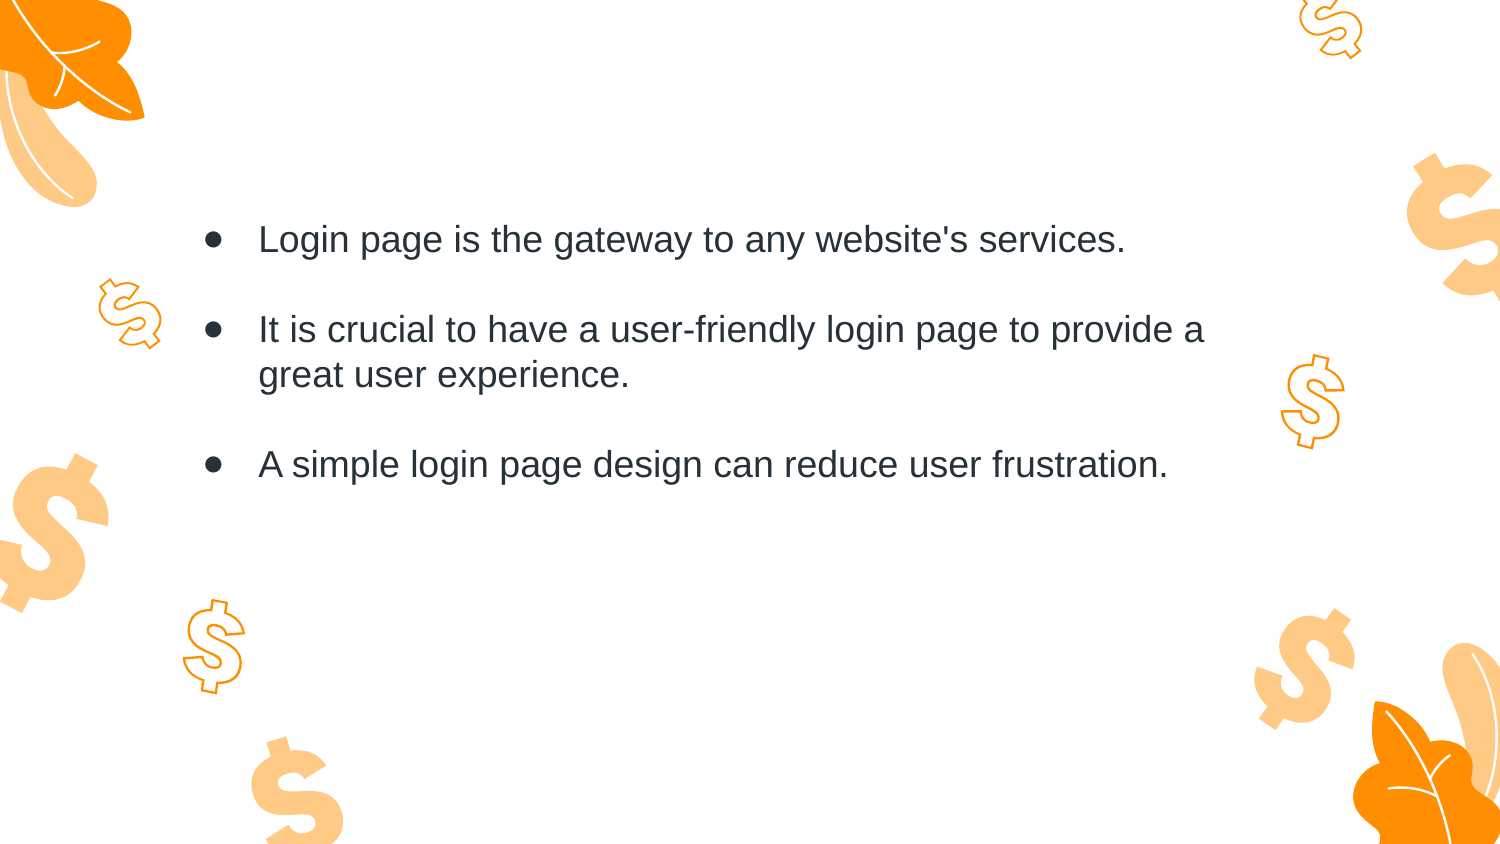

Login page is the gateway to any website's services.

It is crucial to have a user-friendly login page to provide a great user experience.

A simple login page design can reduce user frustration.